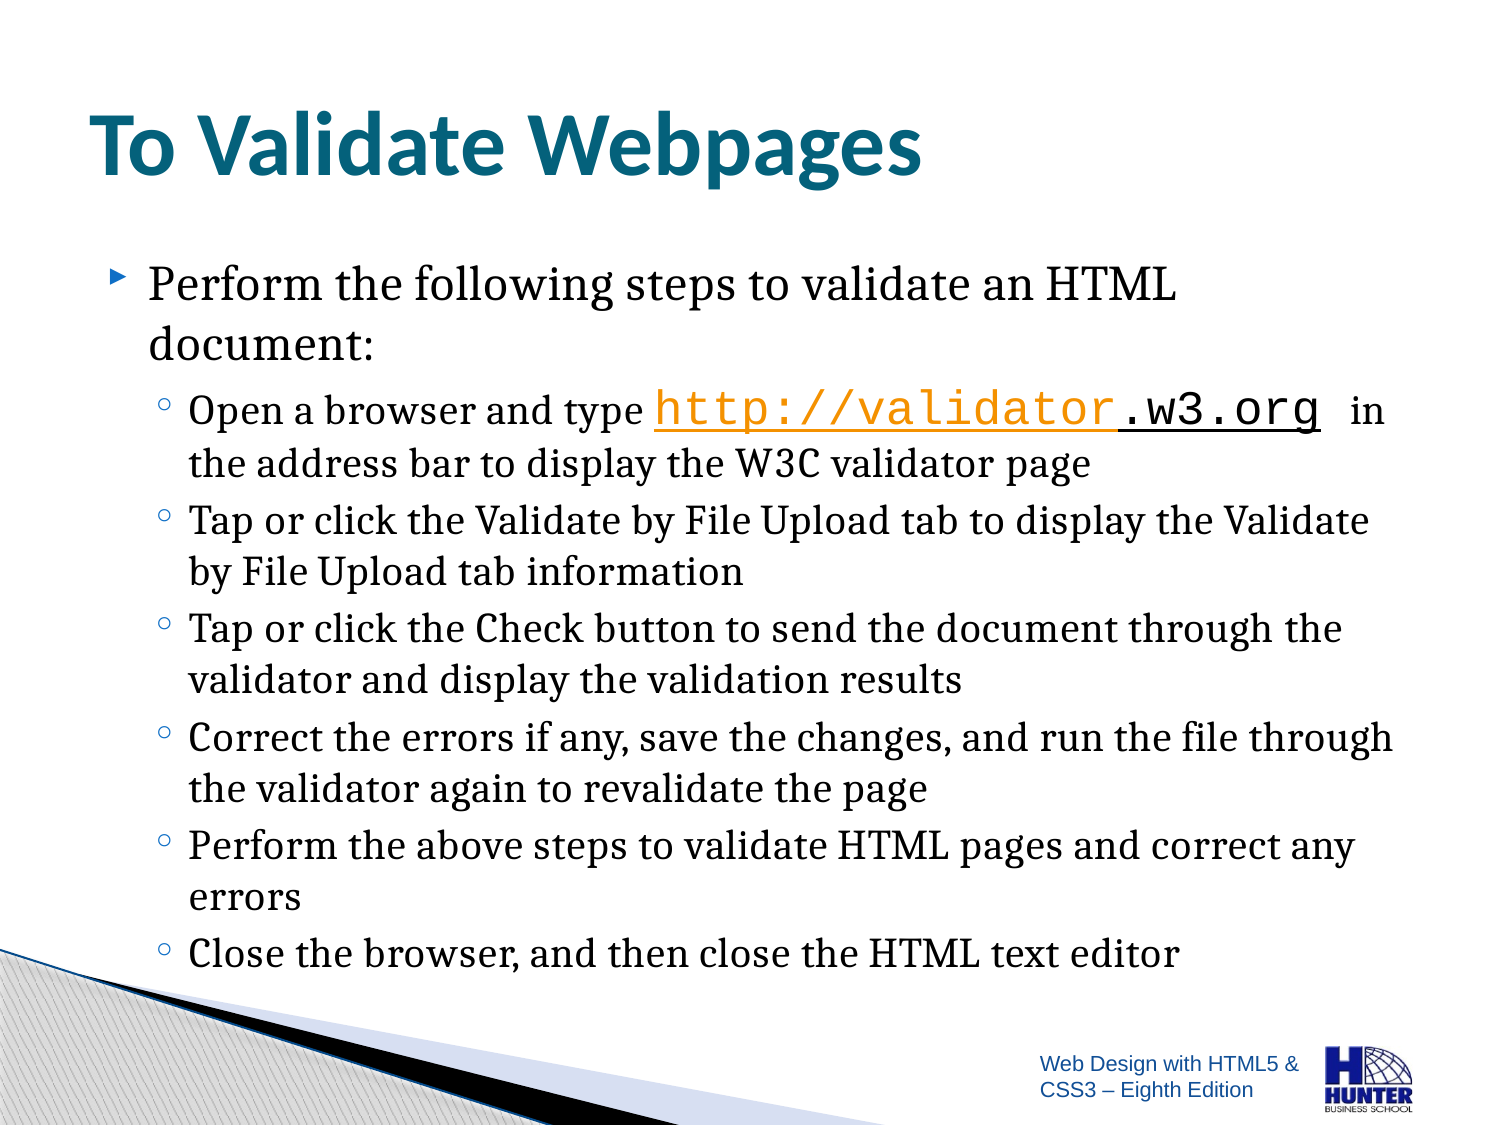

# To Validate Webpages
Perform the following steps to validate an HTML document:
Open a browser and type http://validator.w3.org in the address bar to display the W3C validator page
Tap or click the Validate by File Upload tab to display the Validate by File Upload tab information
Tap or click the Check button to send the document through the validator and display the validation results
Correct the errors if any, save the changes, and run the file through the validator again to revalidate the page
Perform the above steps to validate HTML pages and correct any errors
Close the browser, and then close the HTML text editor